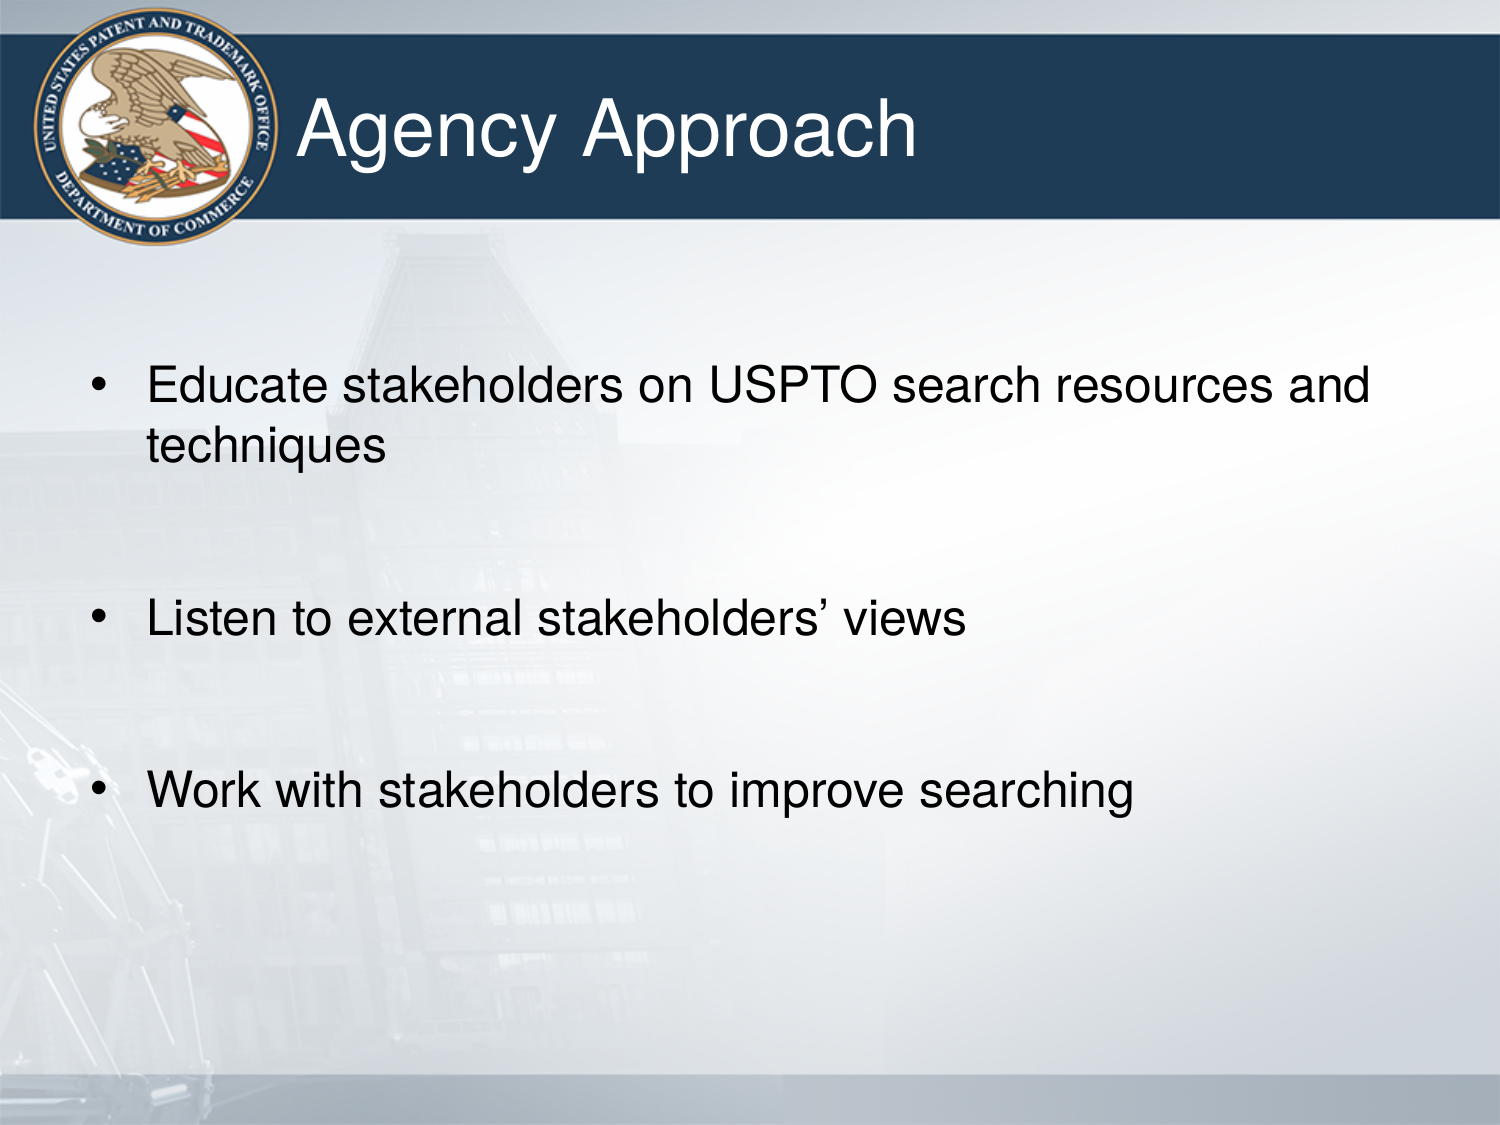

# Agency Approach

Educate stakeholders on USPTO search resources and techniques

Listen to external stakeholders’ views

Work with stakeholders to improve searching